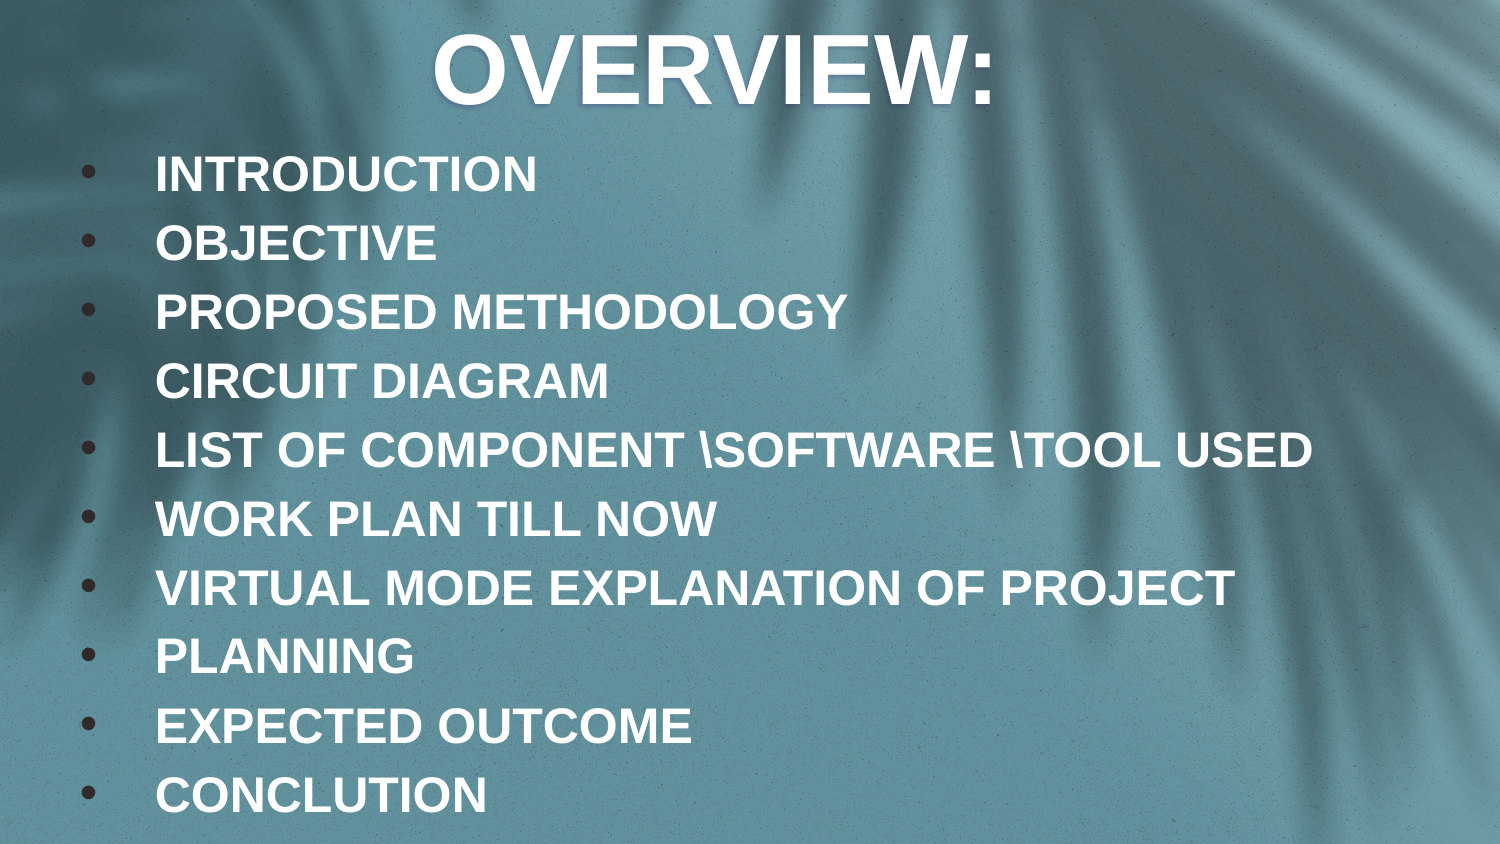

# OVERVIEW:
INTRODUCTION
OBJECTIVE
PROPOSED METHODOLOGY
CIRCUIT DIAGRAM
LIST OF COMPONENT \SOFTWARE \TOOL USED
WORK PLAN TILL NOW
VIRTUAL MODE EXPLANATION OF PROJECT
PLANNING
EXPECTED OUTCOME
CONCLUTION